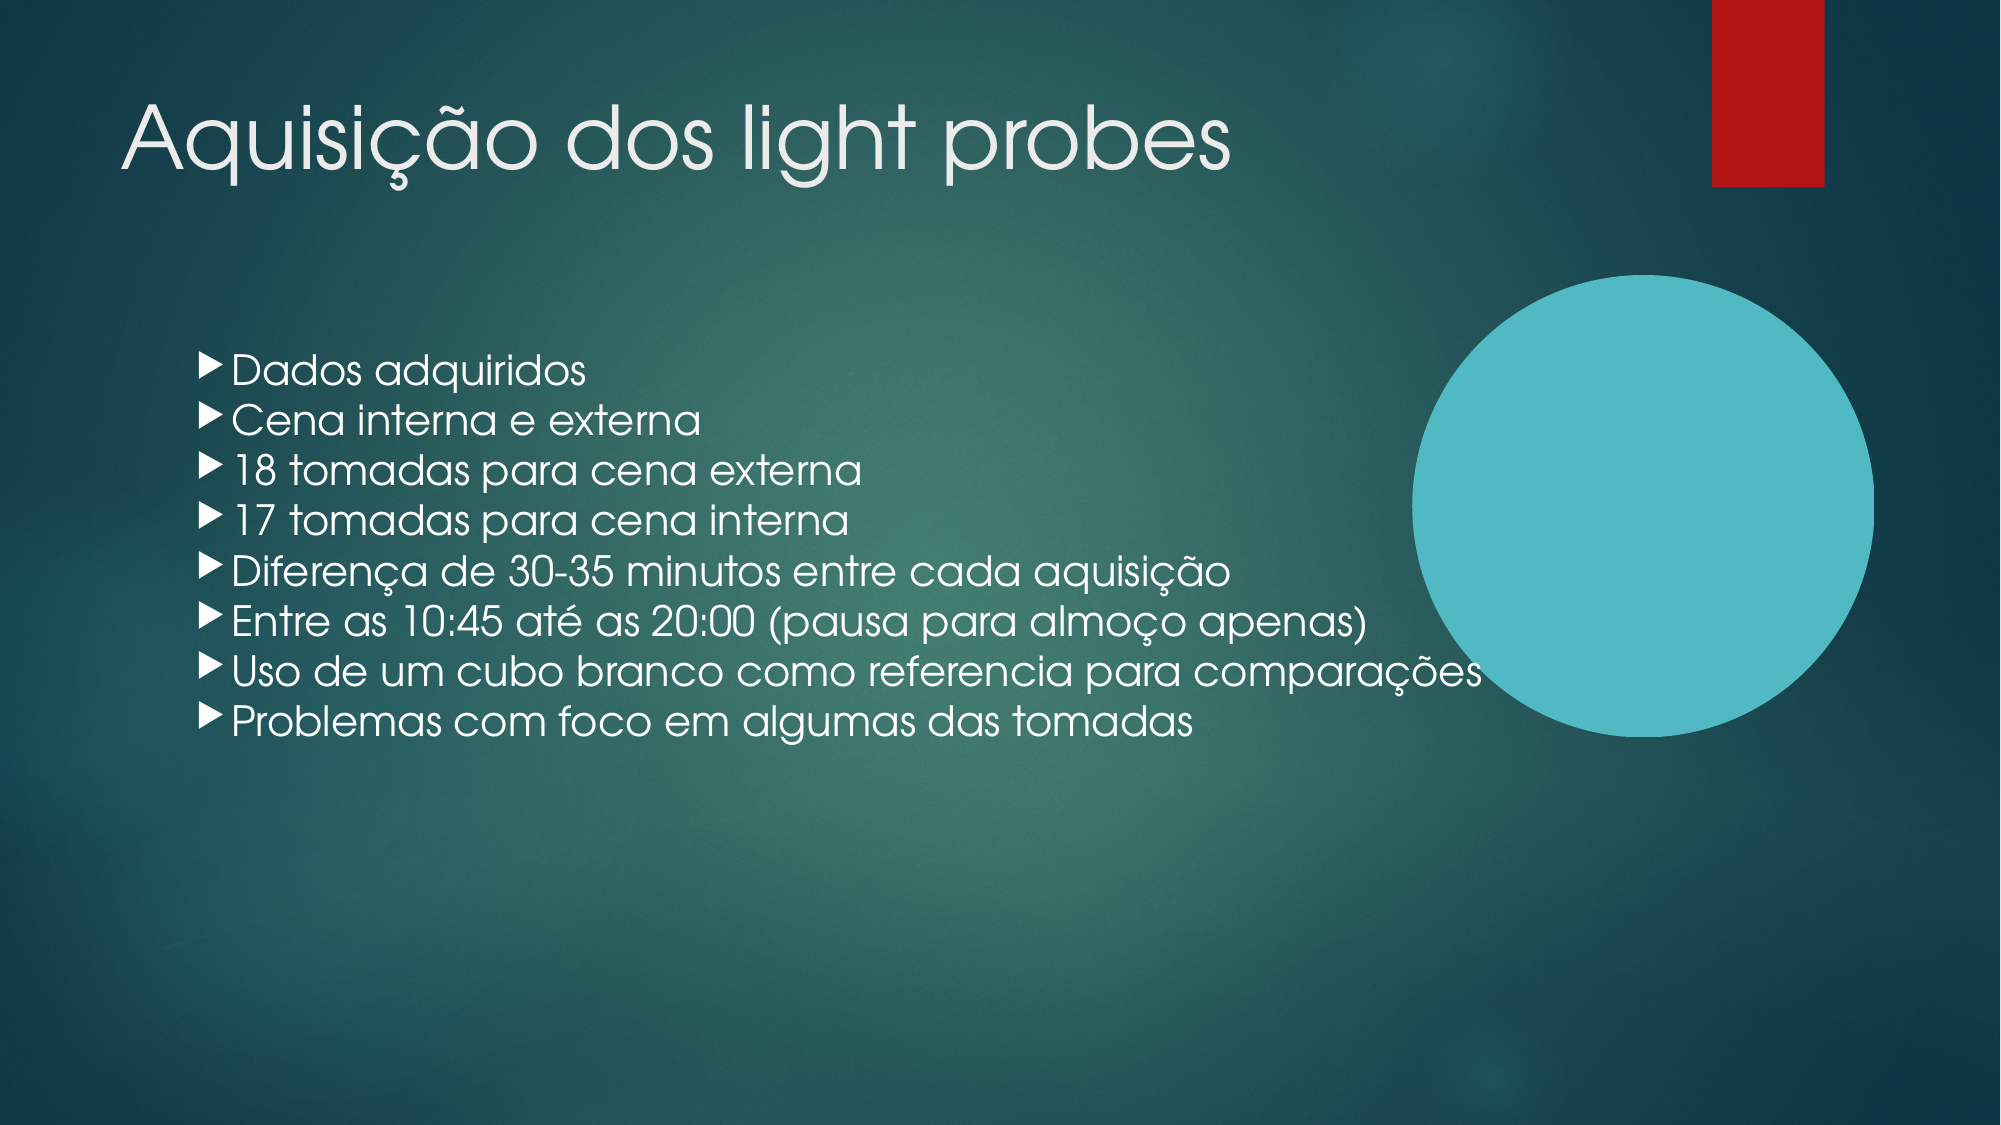

Aquisição dos light probes
Dados adquiridos
Cena interna e externa
18 tomadas para cena externa
17 tomadas para cena interna
Diferença de 30-35 minutos entre cada aquisição
Entre as 10:45 até as 20:00 (pausa para almoço apenas)
Uso de um cubo branco como referencia para comparações
Problemas com foco em algumas das tomadas